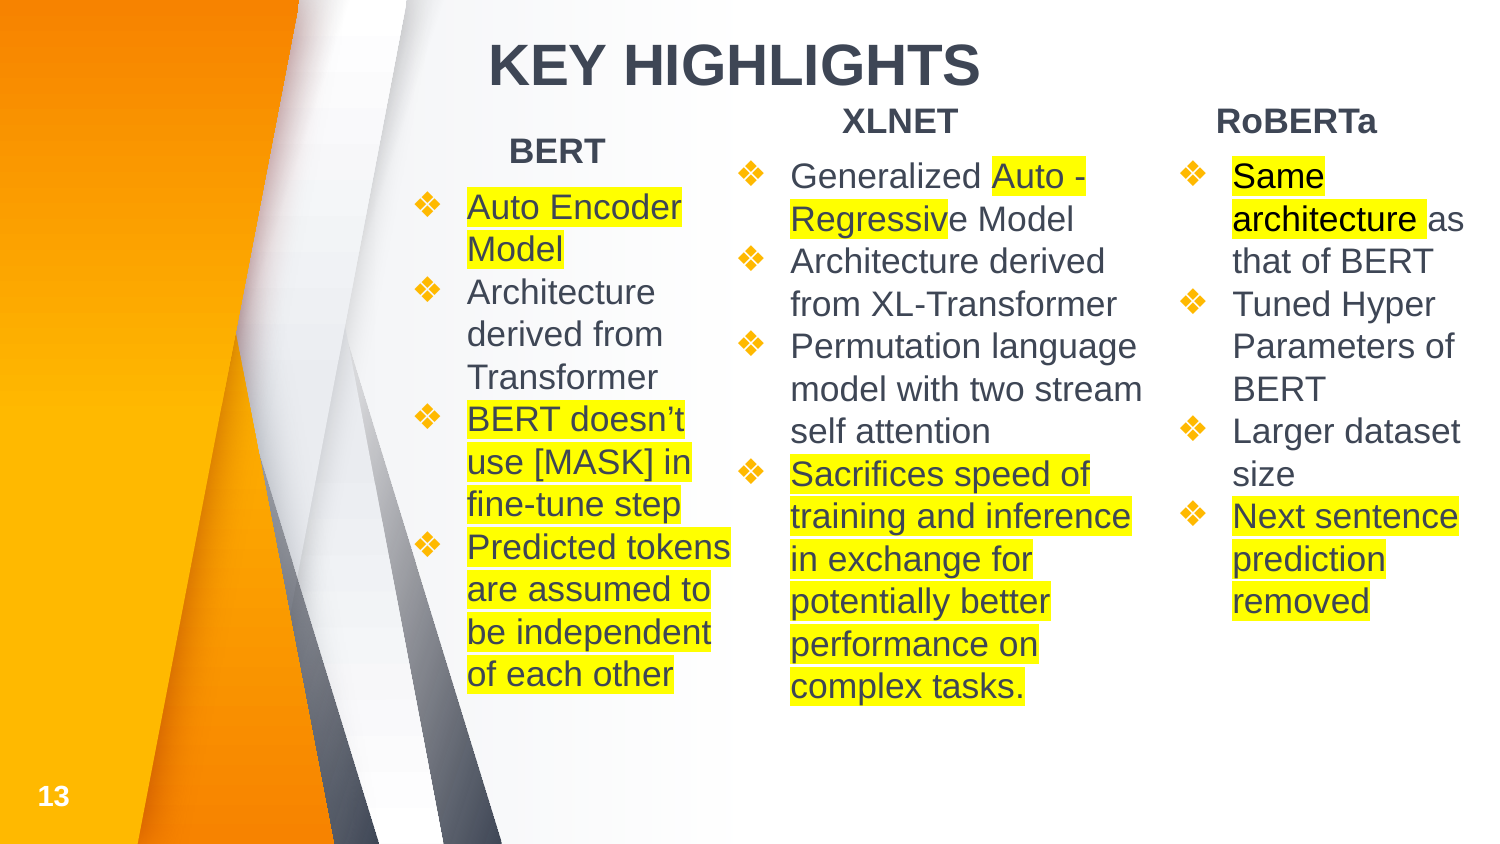

# KEY HIGHLIGHTS
             XLNET
Generalized Auto -Regressive Model
Architecture derived from XL-Transformer
Permutation language model with two stream self attention
Sacrifices speed of training and inference in exchange for potentially better performance on complex tasks.

      RoBERTa
Same architecture as that of BERT
Tuned Hyper Parameters of BERT
Larger dataset size
Next sentence prediction removed
            BERT
Auto Encoder Model
Architecture derived from Transformer
BERT doesn’t use [MASK] in fine-tune step
Predicted tokens are assumed to be independent of each other
13